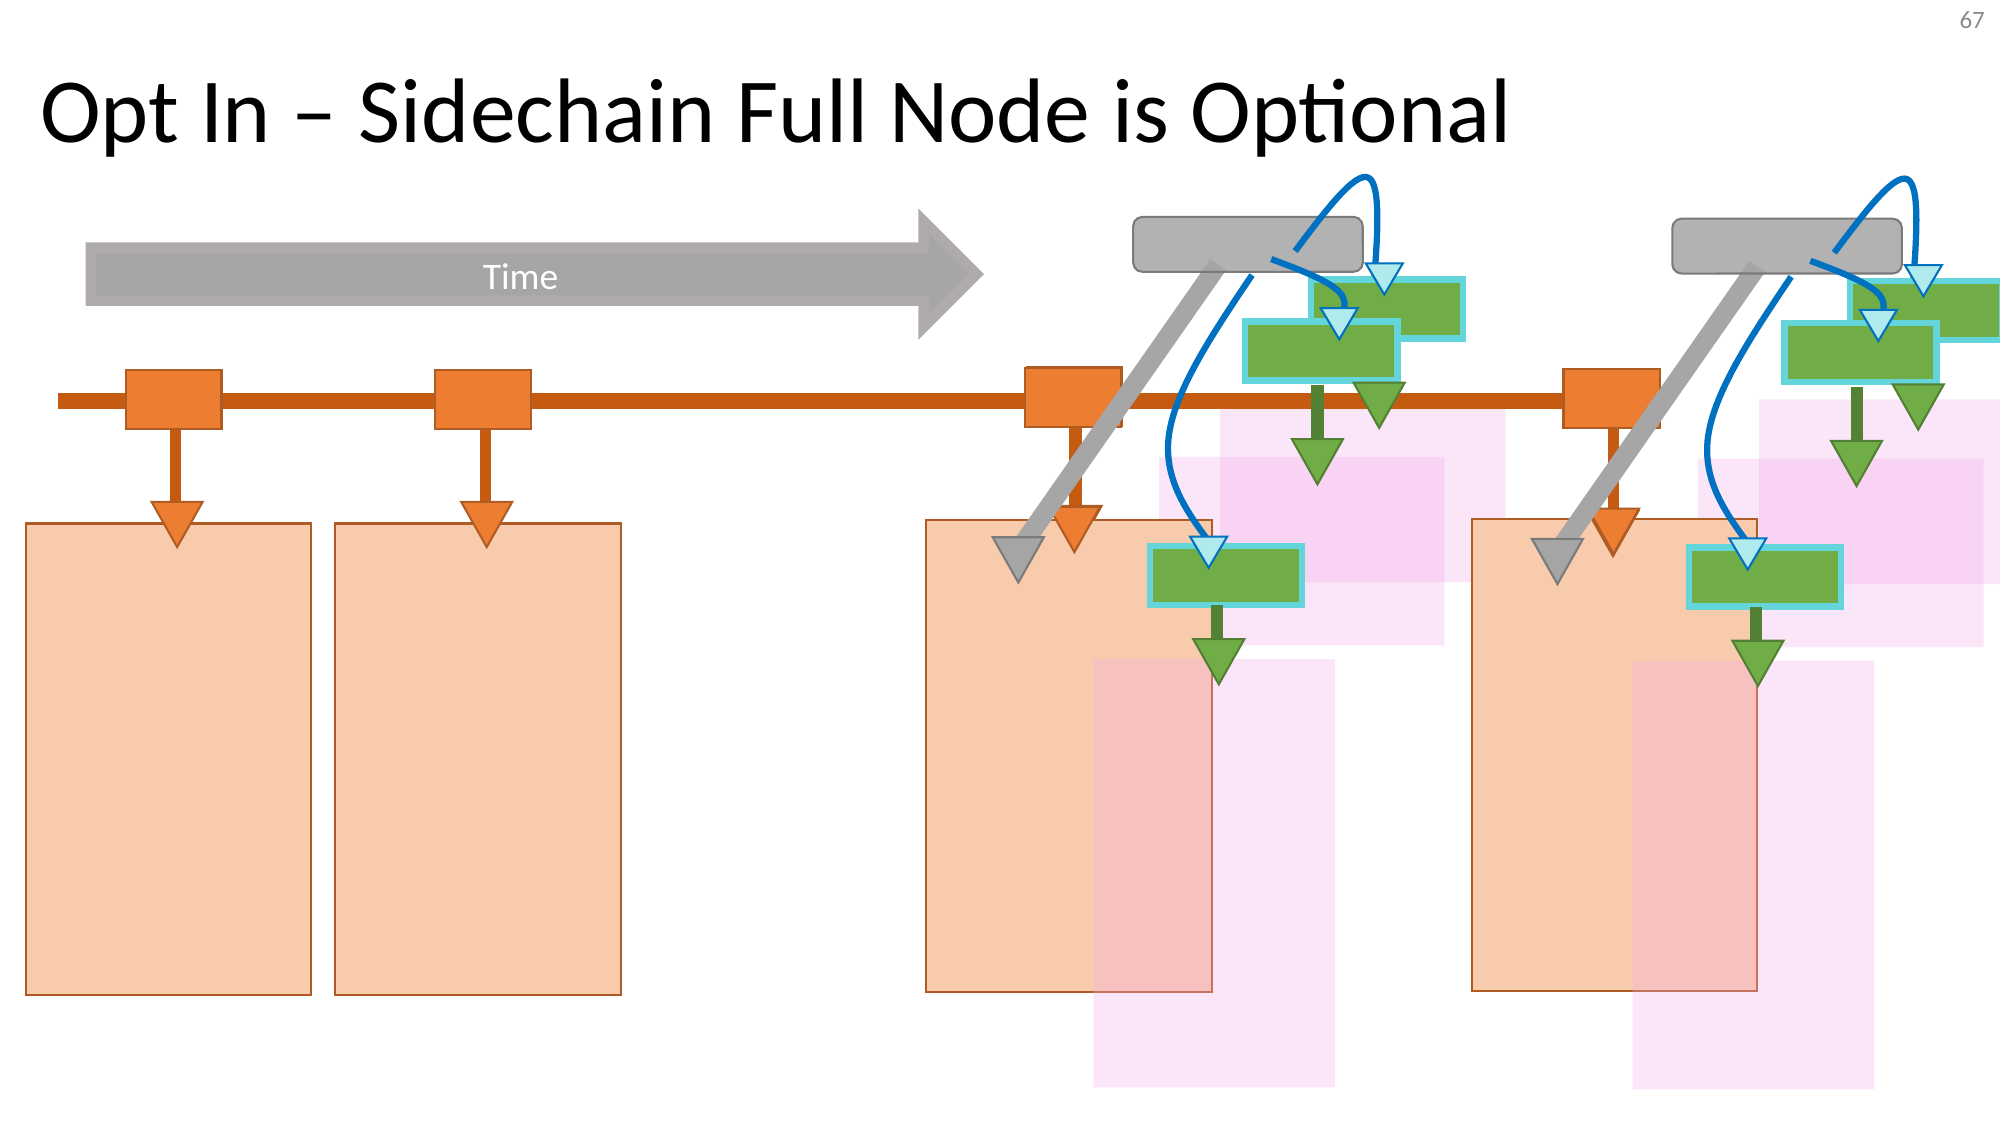

67
# Opt In – Sidechain Full Node is Optional

Time

SPV

SPV